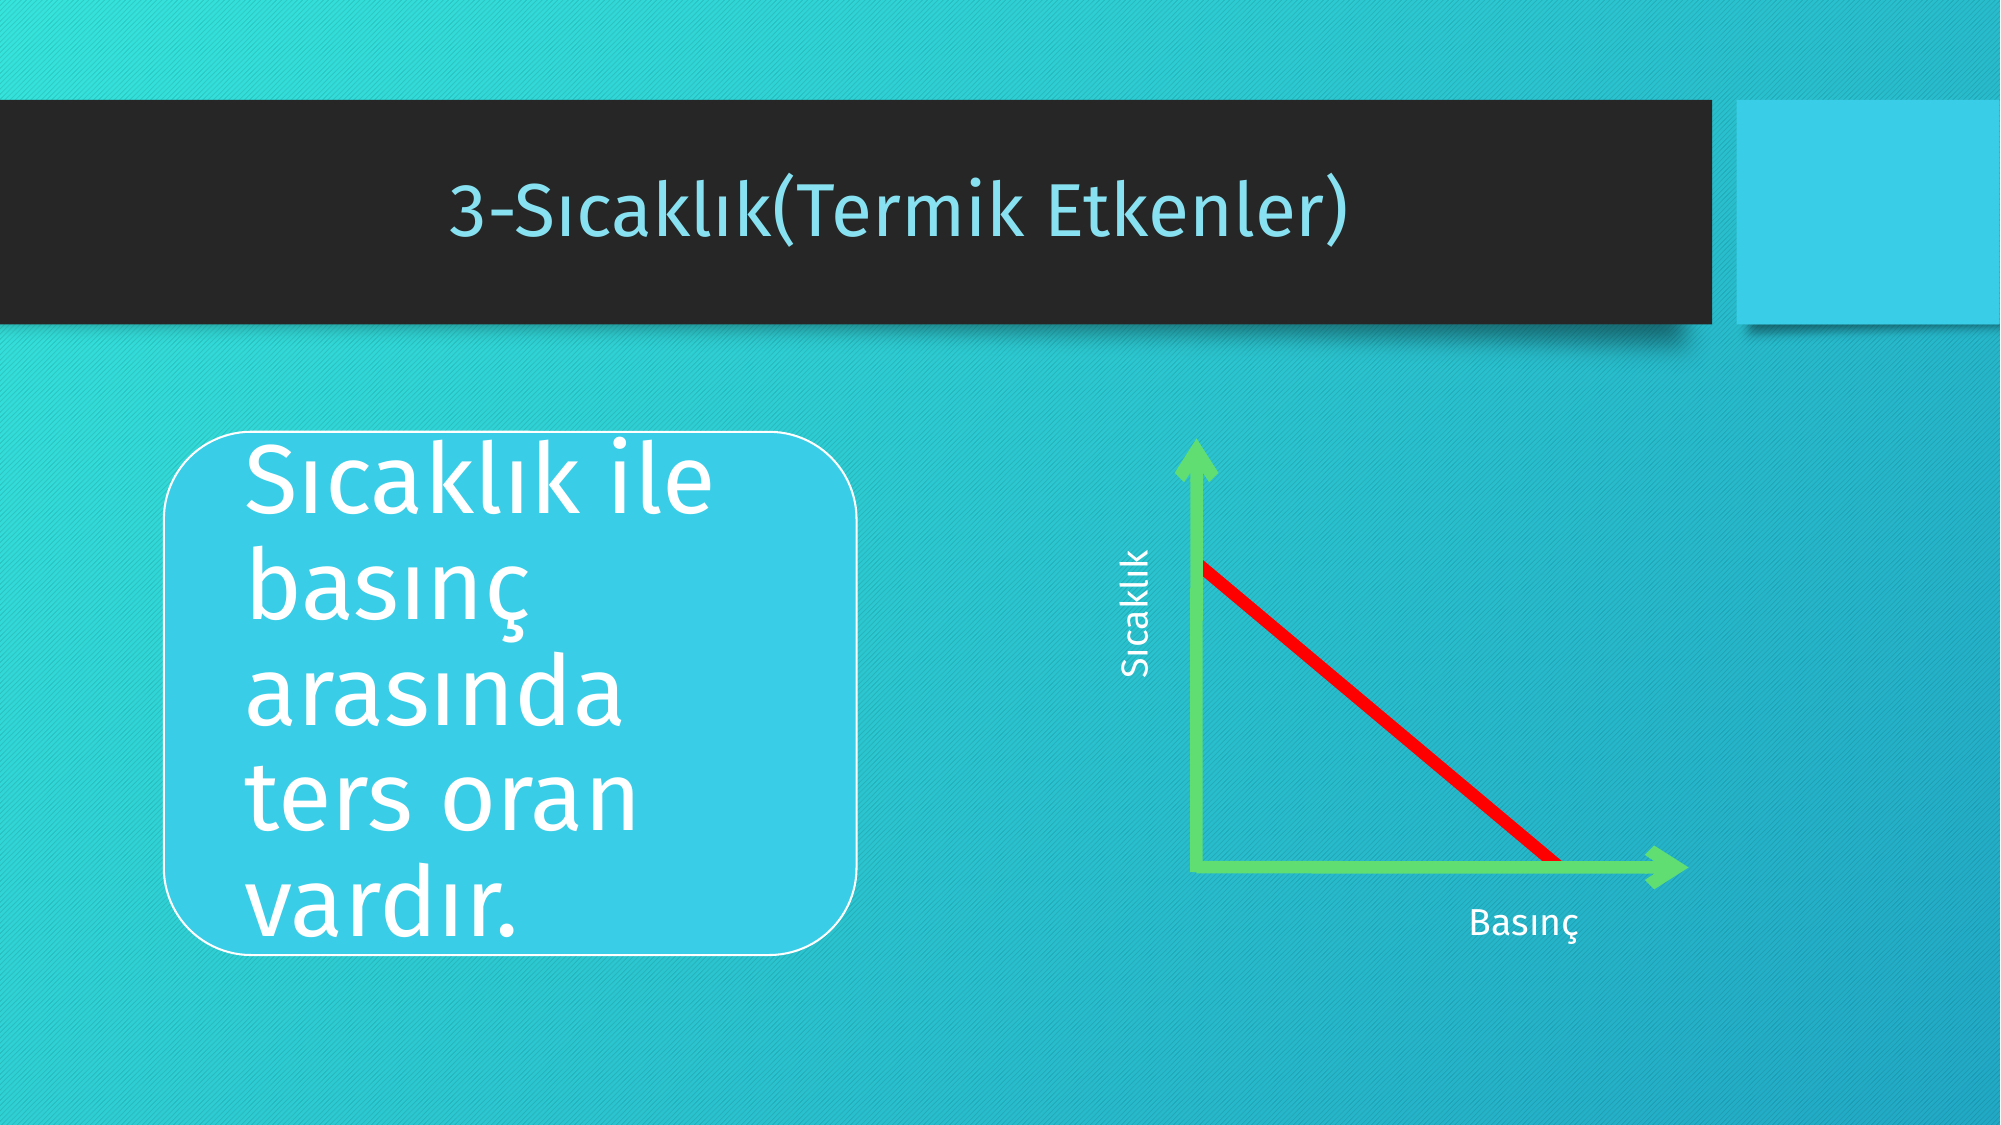

# 3-Sıcaklık(Termik Etkenler)
Sıcaklık ile basınç arasında ters oran vardır.

Sıcaklık
Basınç